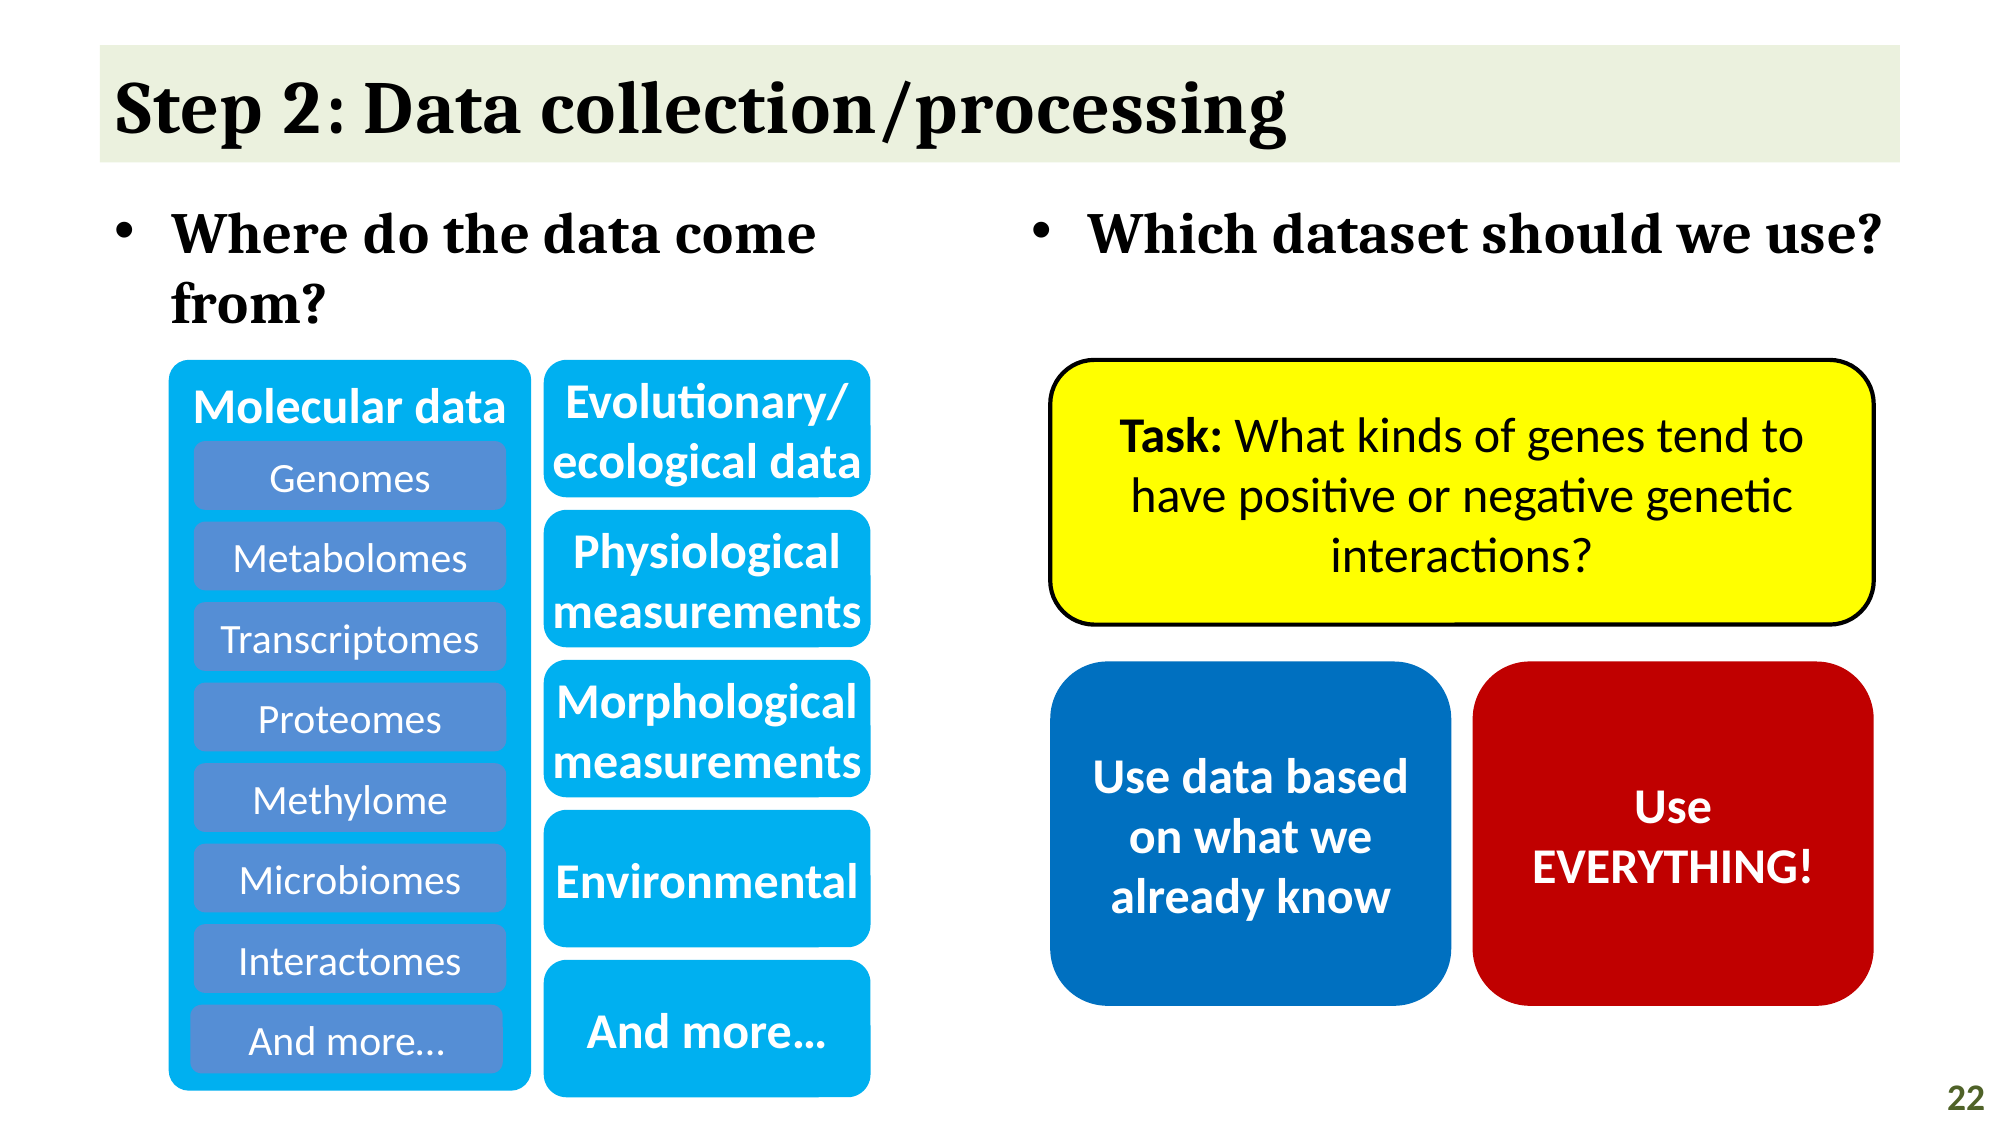

# Step 2: Data collection/processing
Where do the data come from?
Which dataset should we use?
Molecular data
Evolutionary/
ecological data
Task: What kinds of genes tend to have positive or negative genetic interactions?
Genomes
Physiological
measurements
Metabolomes
Transcriptomes
Morphological
measurements
Use data based on what we already know
Use EVERYTHING!
Proteomes
Methylome
Environmental
Microbiomes
Interactomes
And more…
And more…
22